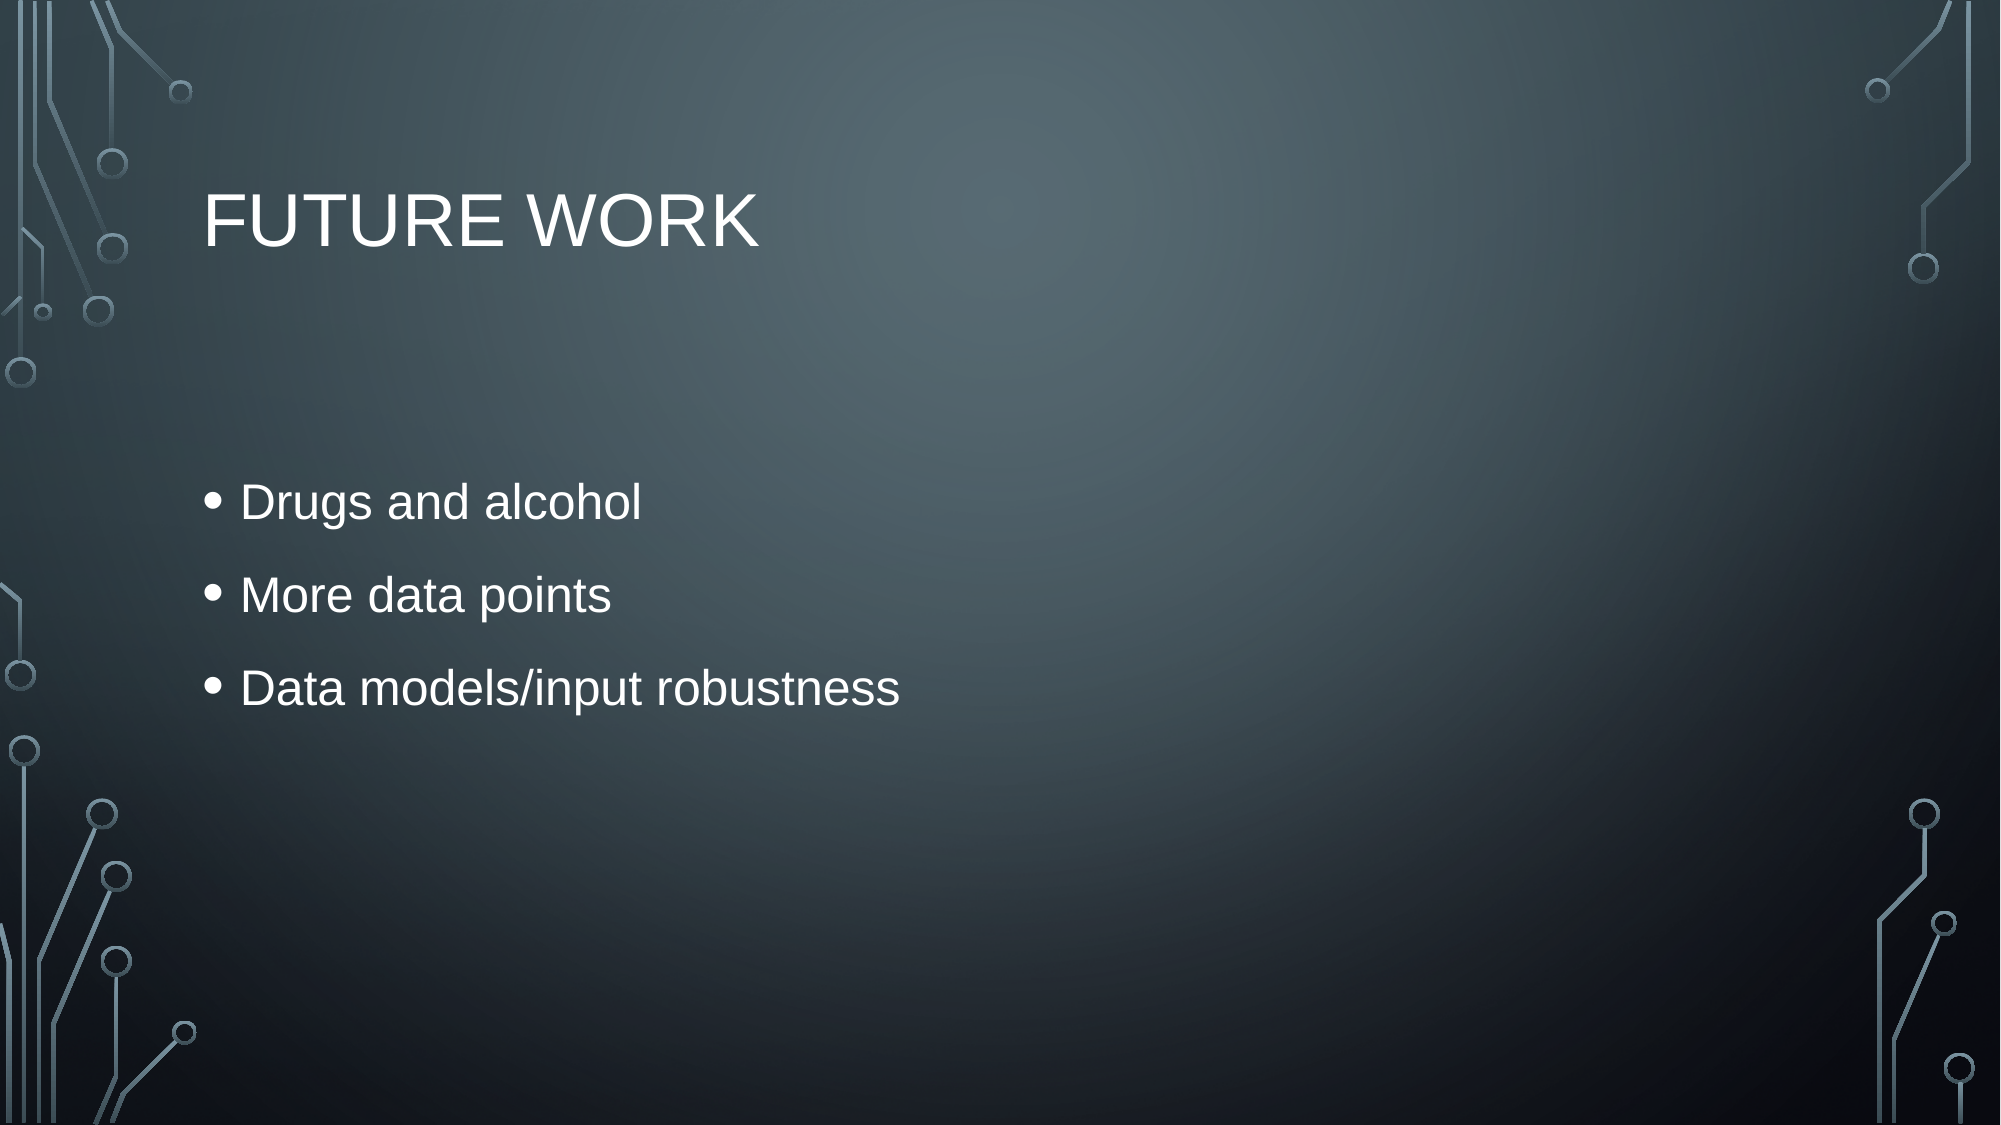

# Future work

Drugs and alcohol
More data points
Data models/input robustness